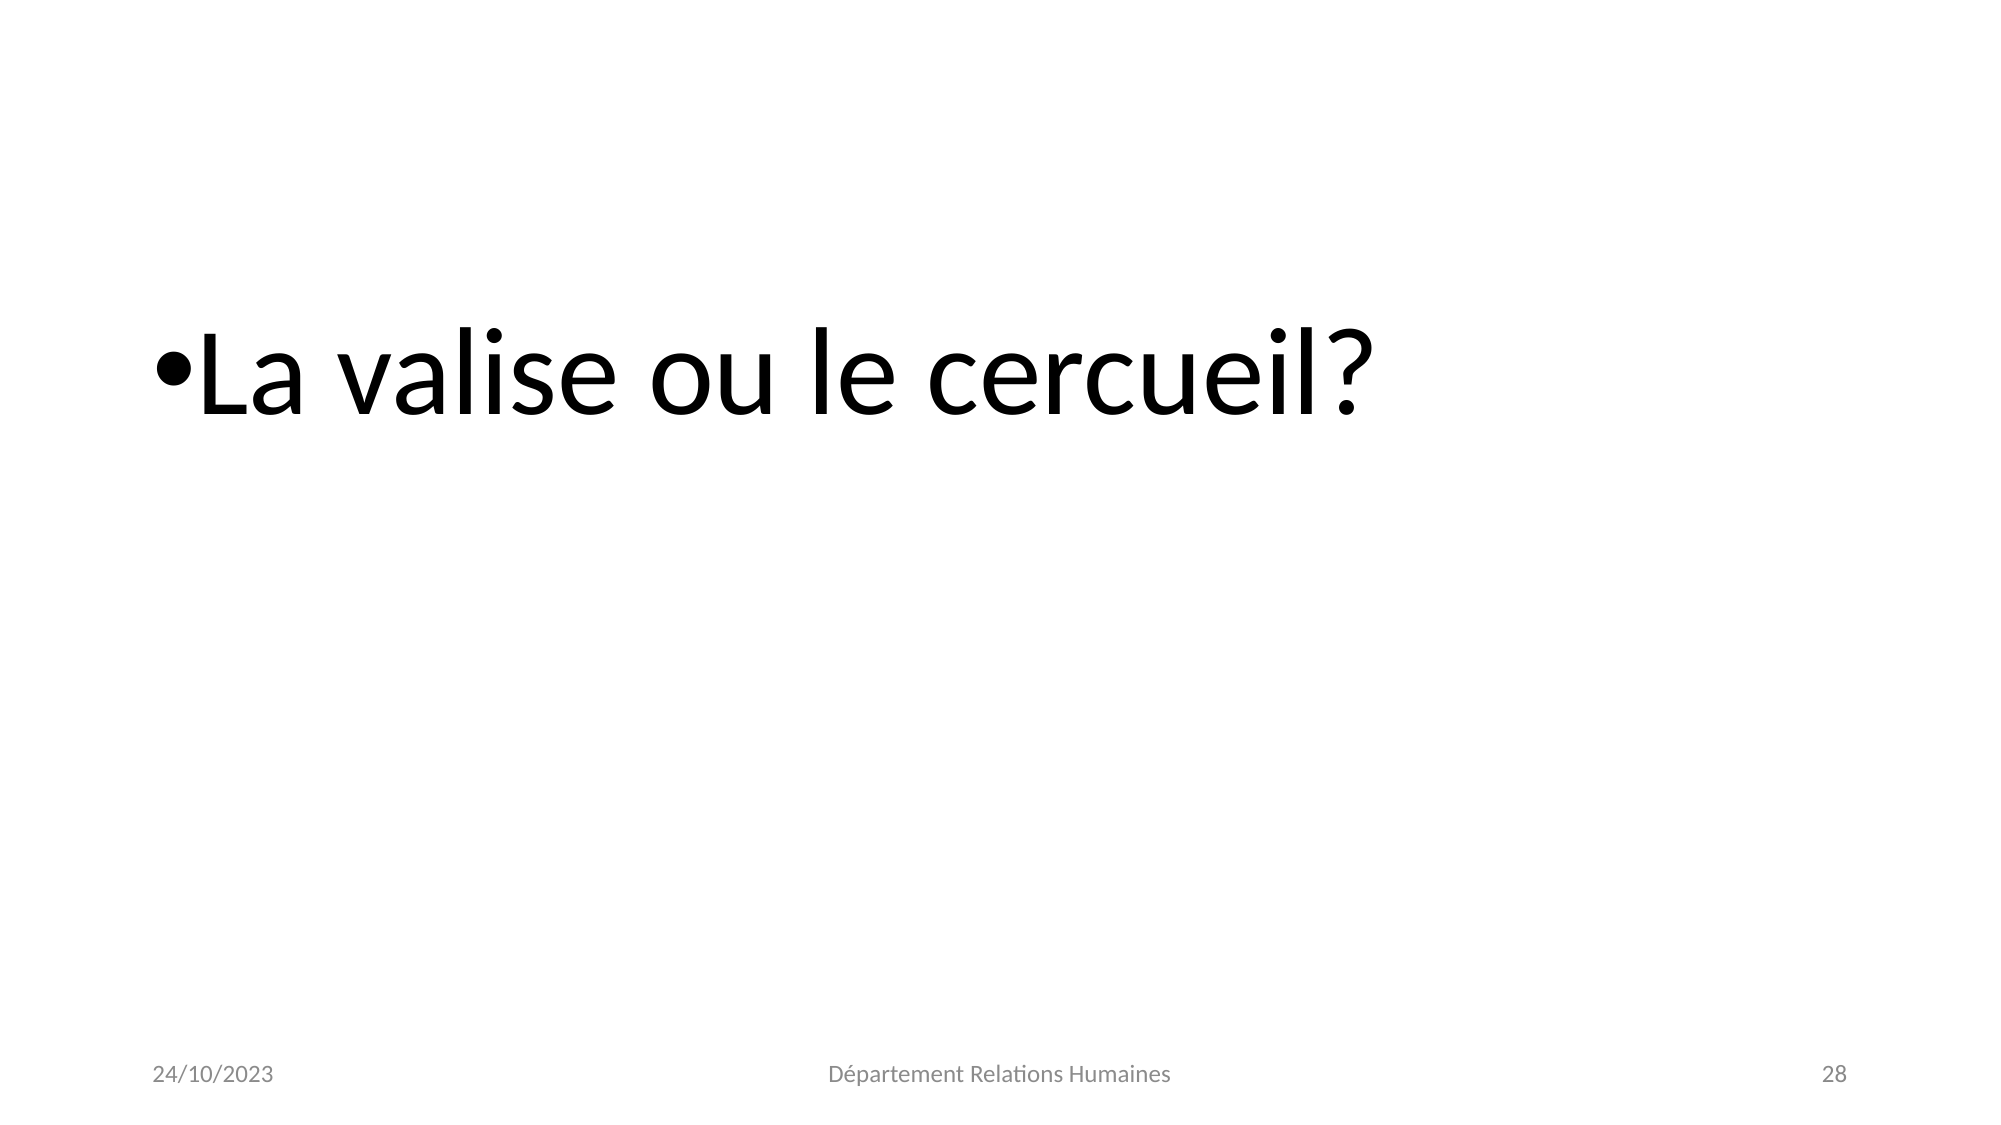

#
La valise ou le cercueil?
24/10/2023
Département Relations Humaines
28